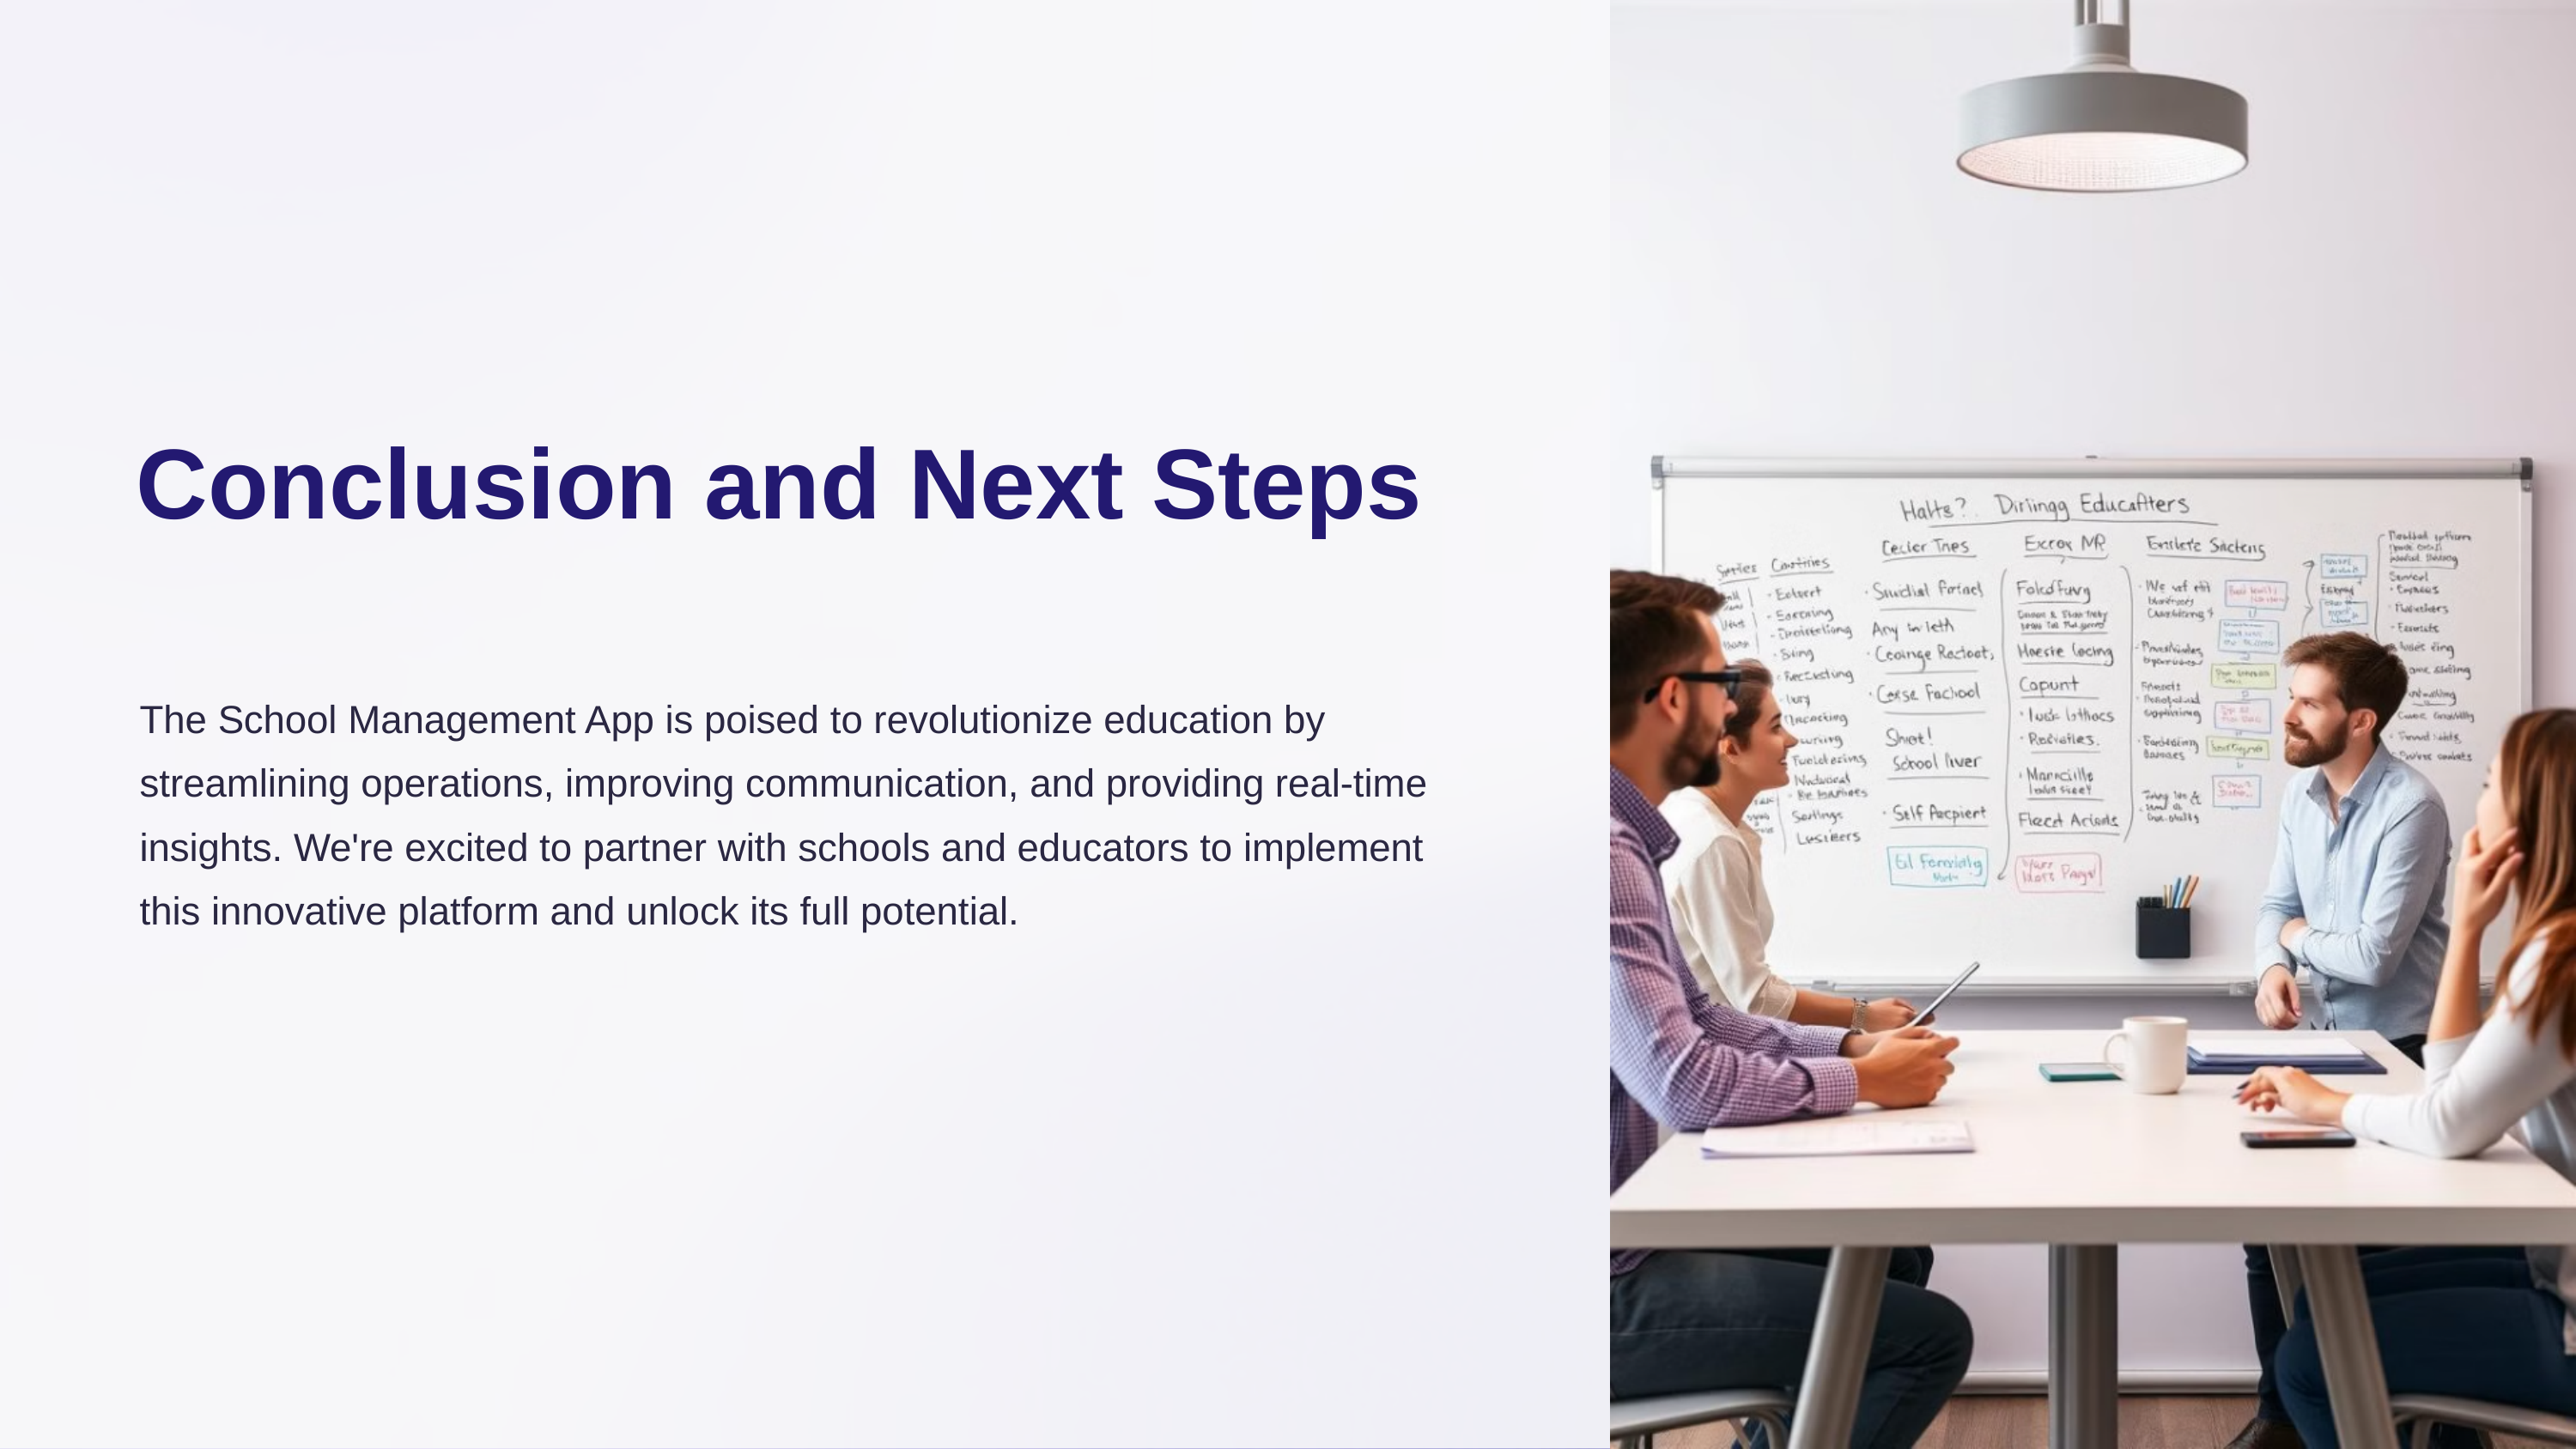

Conclusion and Next Steps

The School Management App is poised to revolutionize education by streamlining operations, improving communication, and providing real-time insights. We're excited to partner with schools and educators to implement this innovative platform and unlock its full potential.